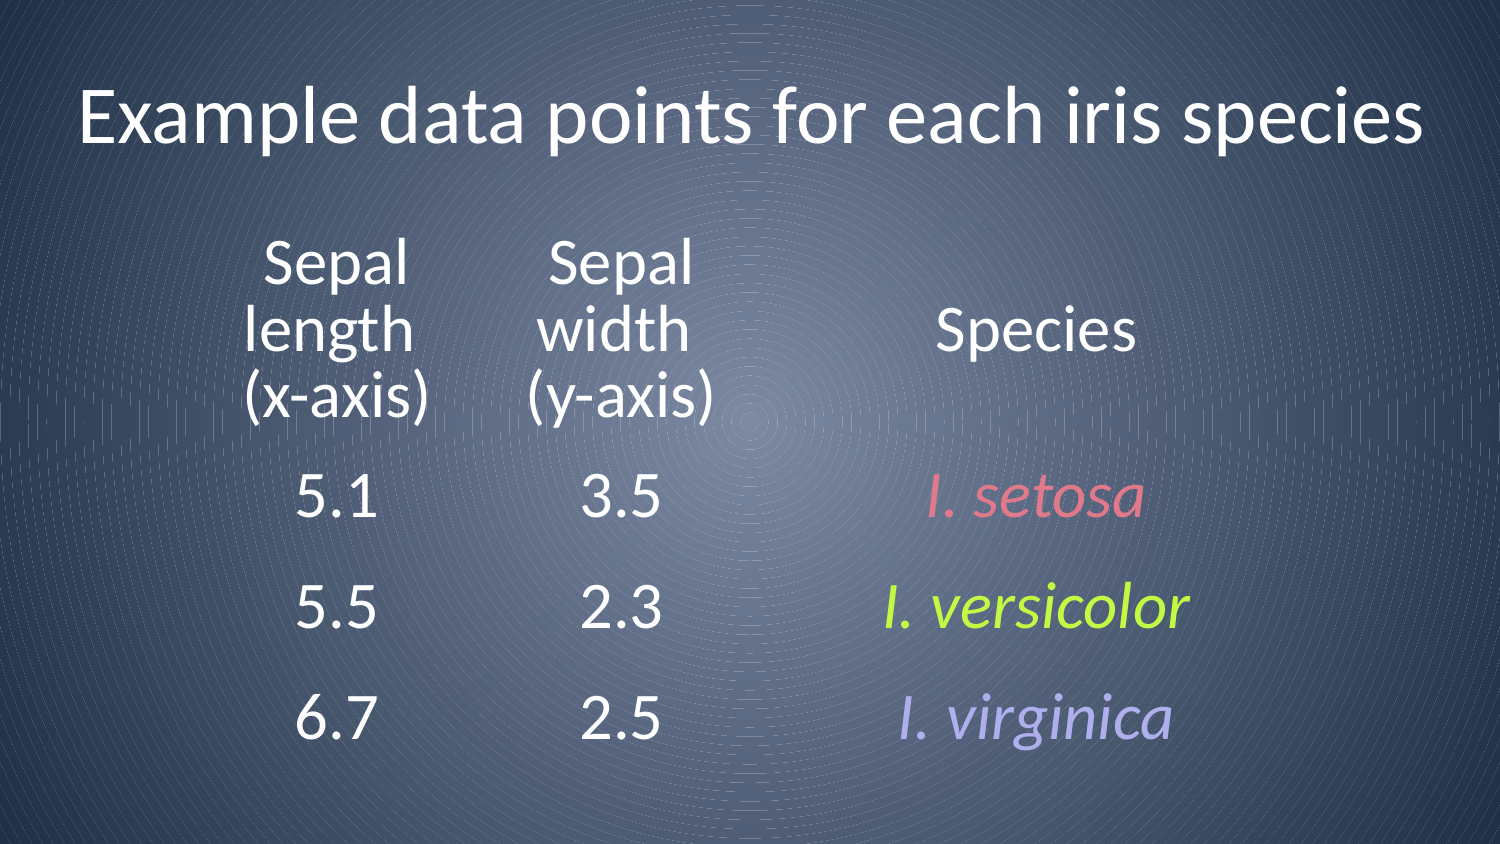

# Example data points for each iris species
| Sepal length (x-axis) | Sepal width (y-axis) | Species |
| --- | --- | --- |
| 5.1 | 3.5 | I. setosa |
| 5.5 | 2.3 | I. versicolor |
| 6.7 | 2.5 | I. virginica |